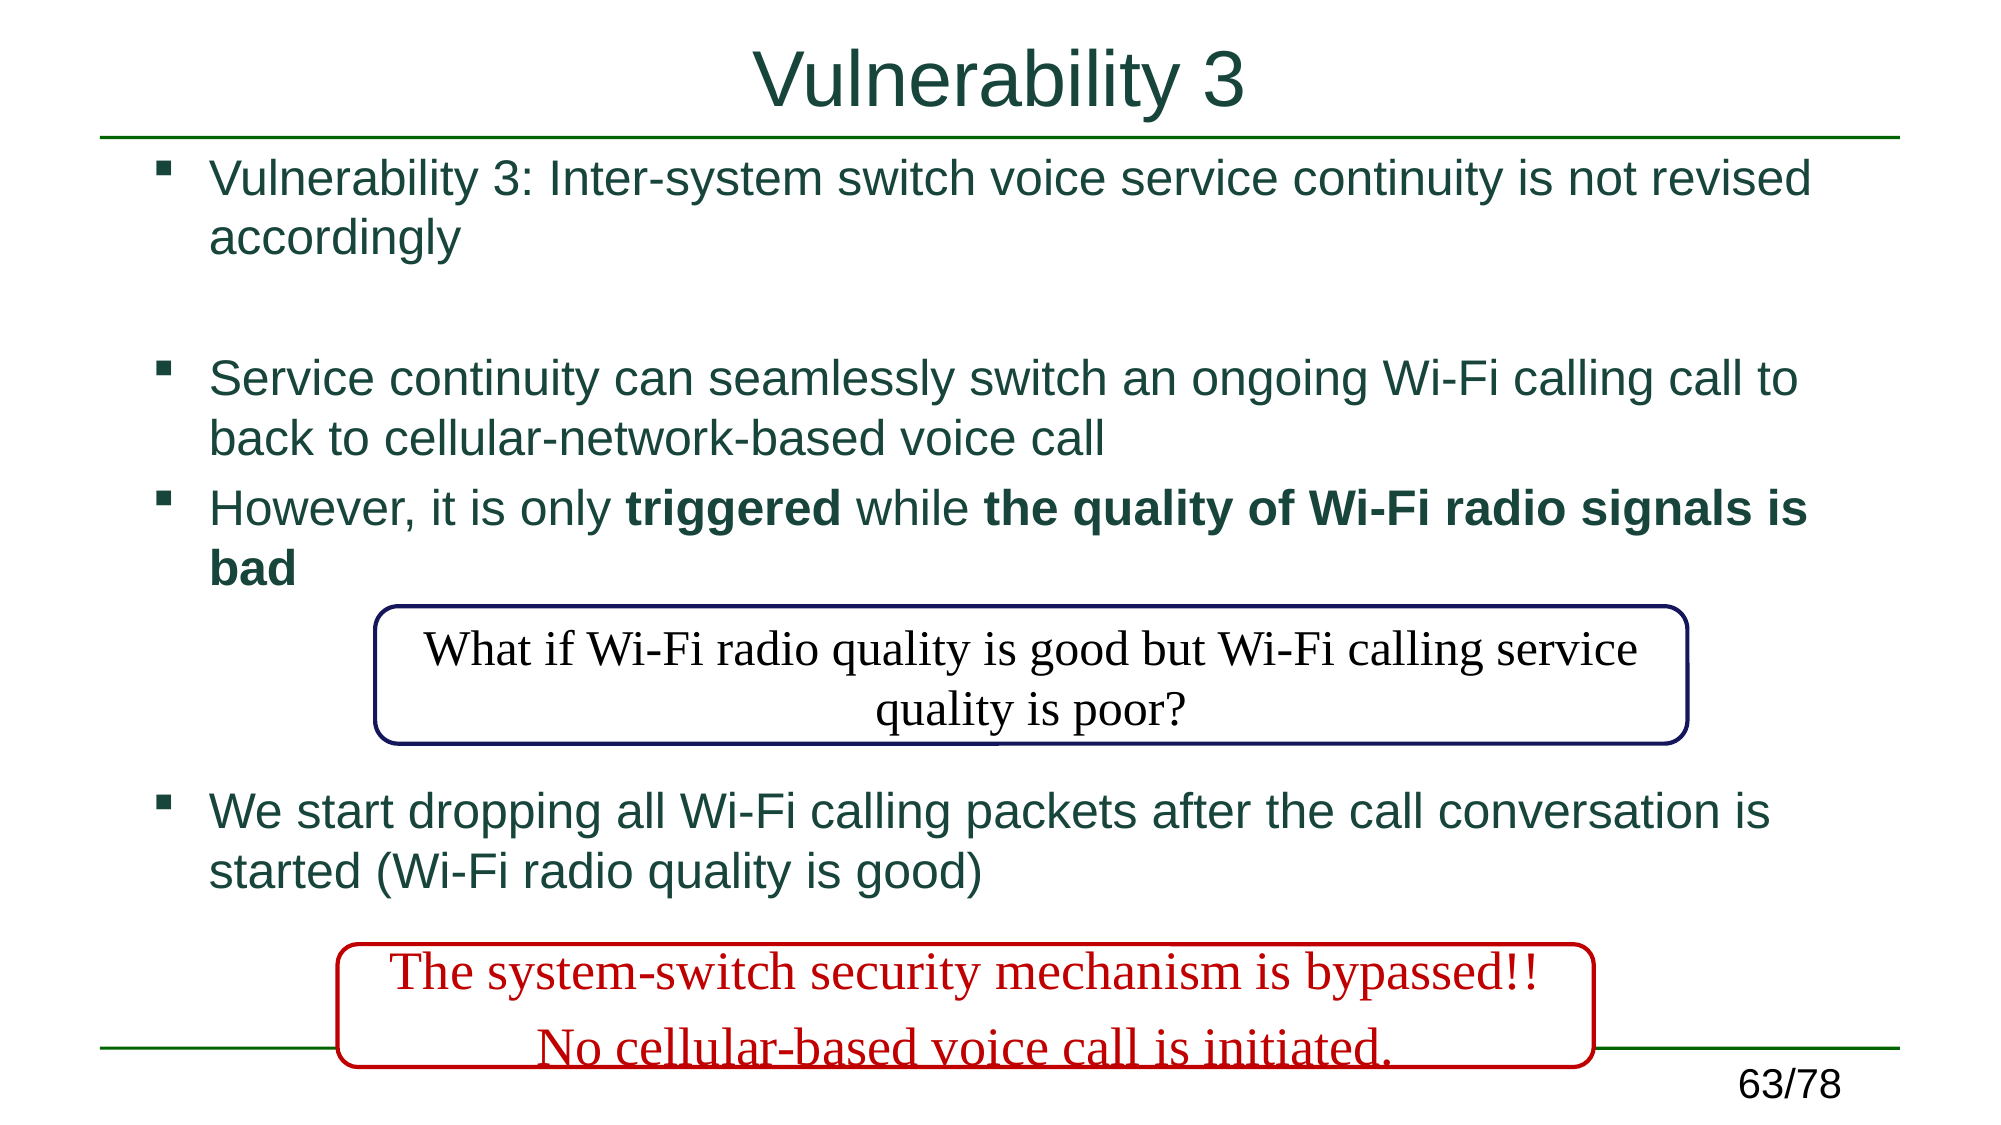

# Vulnerability 3
Vulnerability 3: Inter-system switch voice service continuity is not revised accordingly

Service continuity can seamlessly switch an ongoing Wi-Fi calling call to back to cellular-network-based voice call
However, it is only triggered while the quality of Wi-Fi radio signals is bad

What if Wi-Fi radio quality is good but Wi-Fi calling service quality is poor?
We start dropping all Wi-Fi calling packets after the call conversation is started (Wi-Fi radio quality is good)

The system-switch security mechanism is bypassed!!
No cellular-based voice call is initiated.